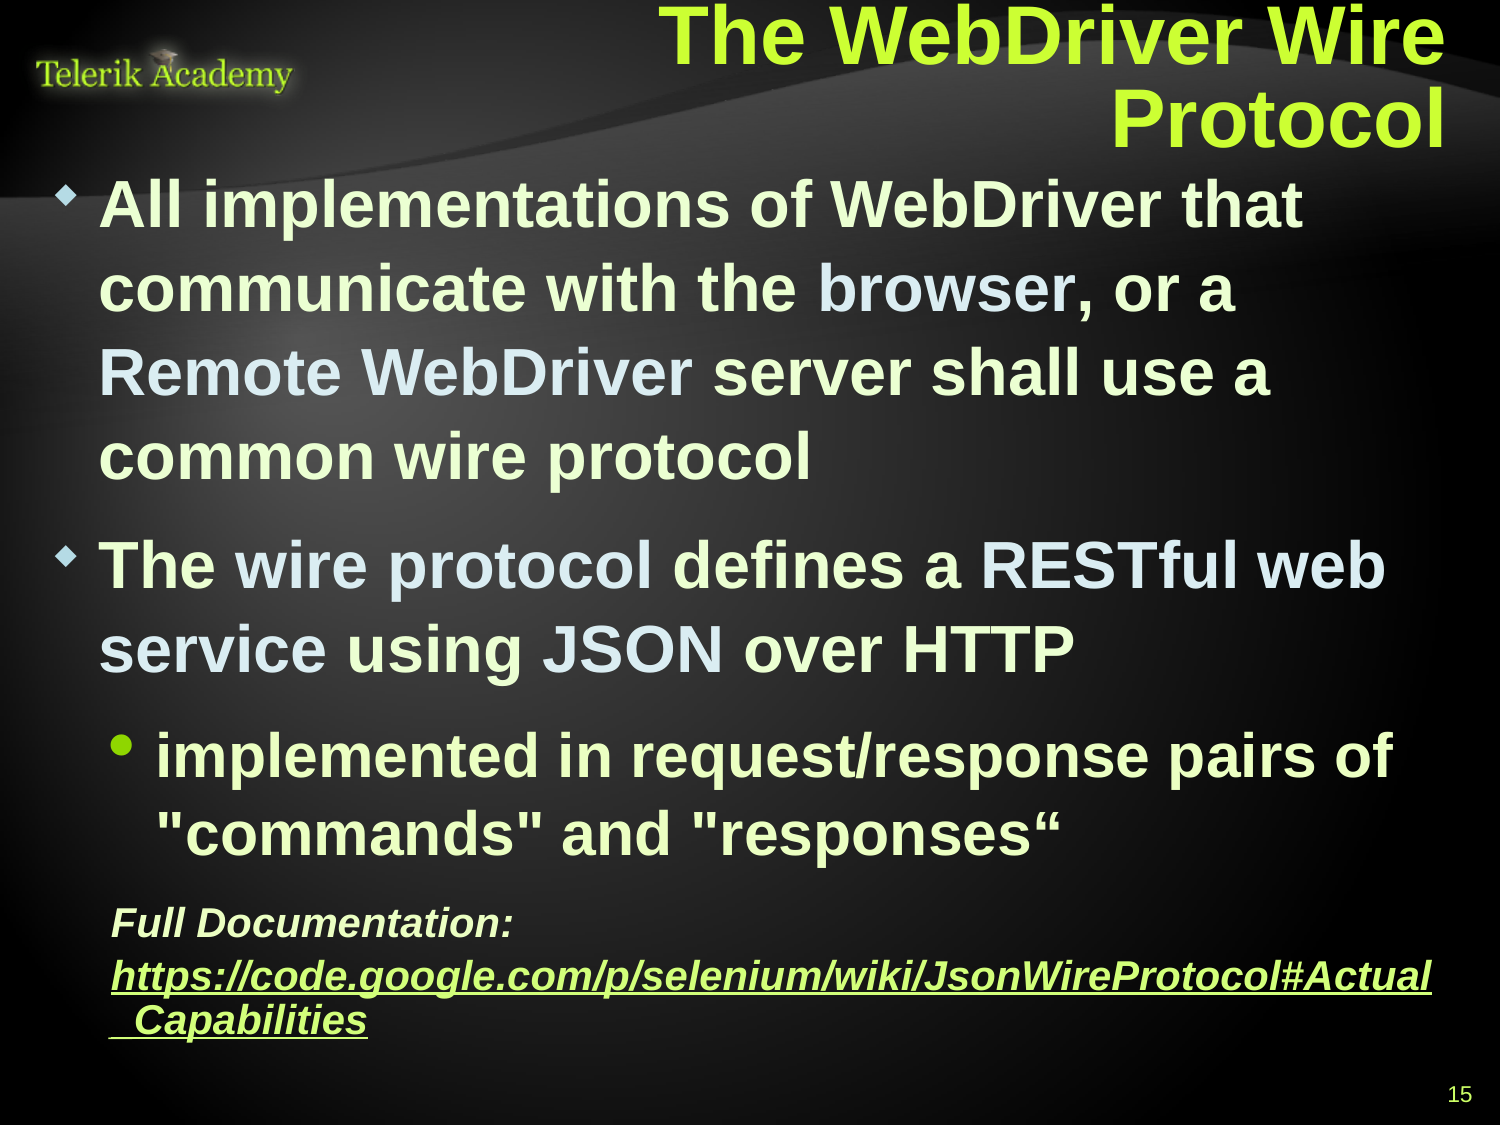

# The WebDriver Wire Protocol
All implementations of WebDriver that communicate with the browser, or a Remote WebDriver server shall use a common wire protocol
The wire protocol defines a RESTful web service using JSON over HTTP
implemented in request/response pairs of "commands" and "responses“
Full Documentation: https://code.google.com/p/selenium/wiki/JsonWireProtocol#Actual_Capabilities

15